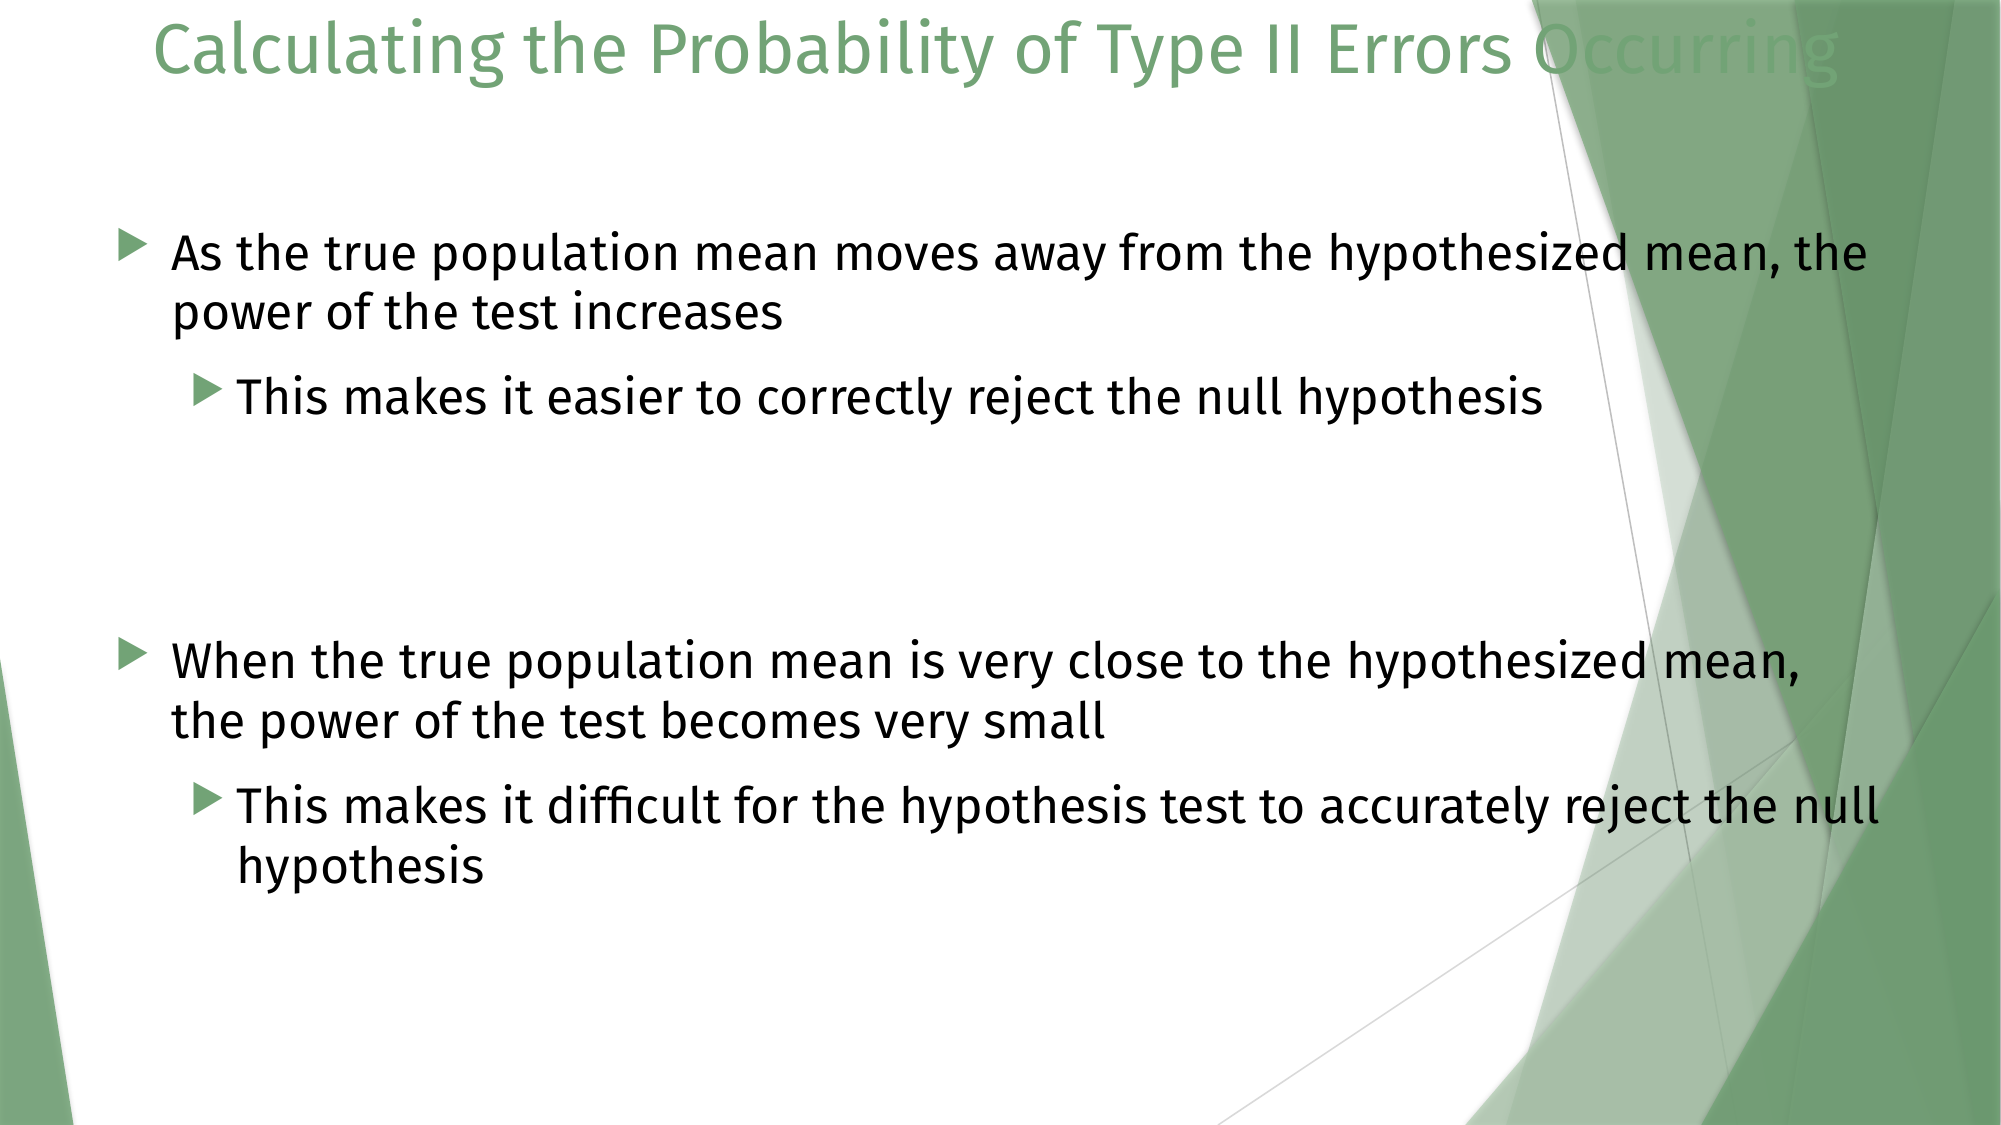

# Calculating the Probability of Type II Errors Occurring
As the true population mean moves away from the hypothesized mean, the power of the test increases
This makes it easier to correctly reject the null hypothesis

When the true population mean is very close to the hypothesized mean, the power of the test becomes very small
This makes it difficult for the hypothesis test to accurately reject the null hypothesis